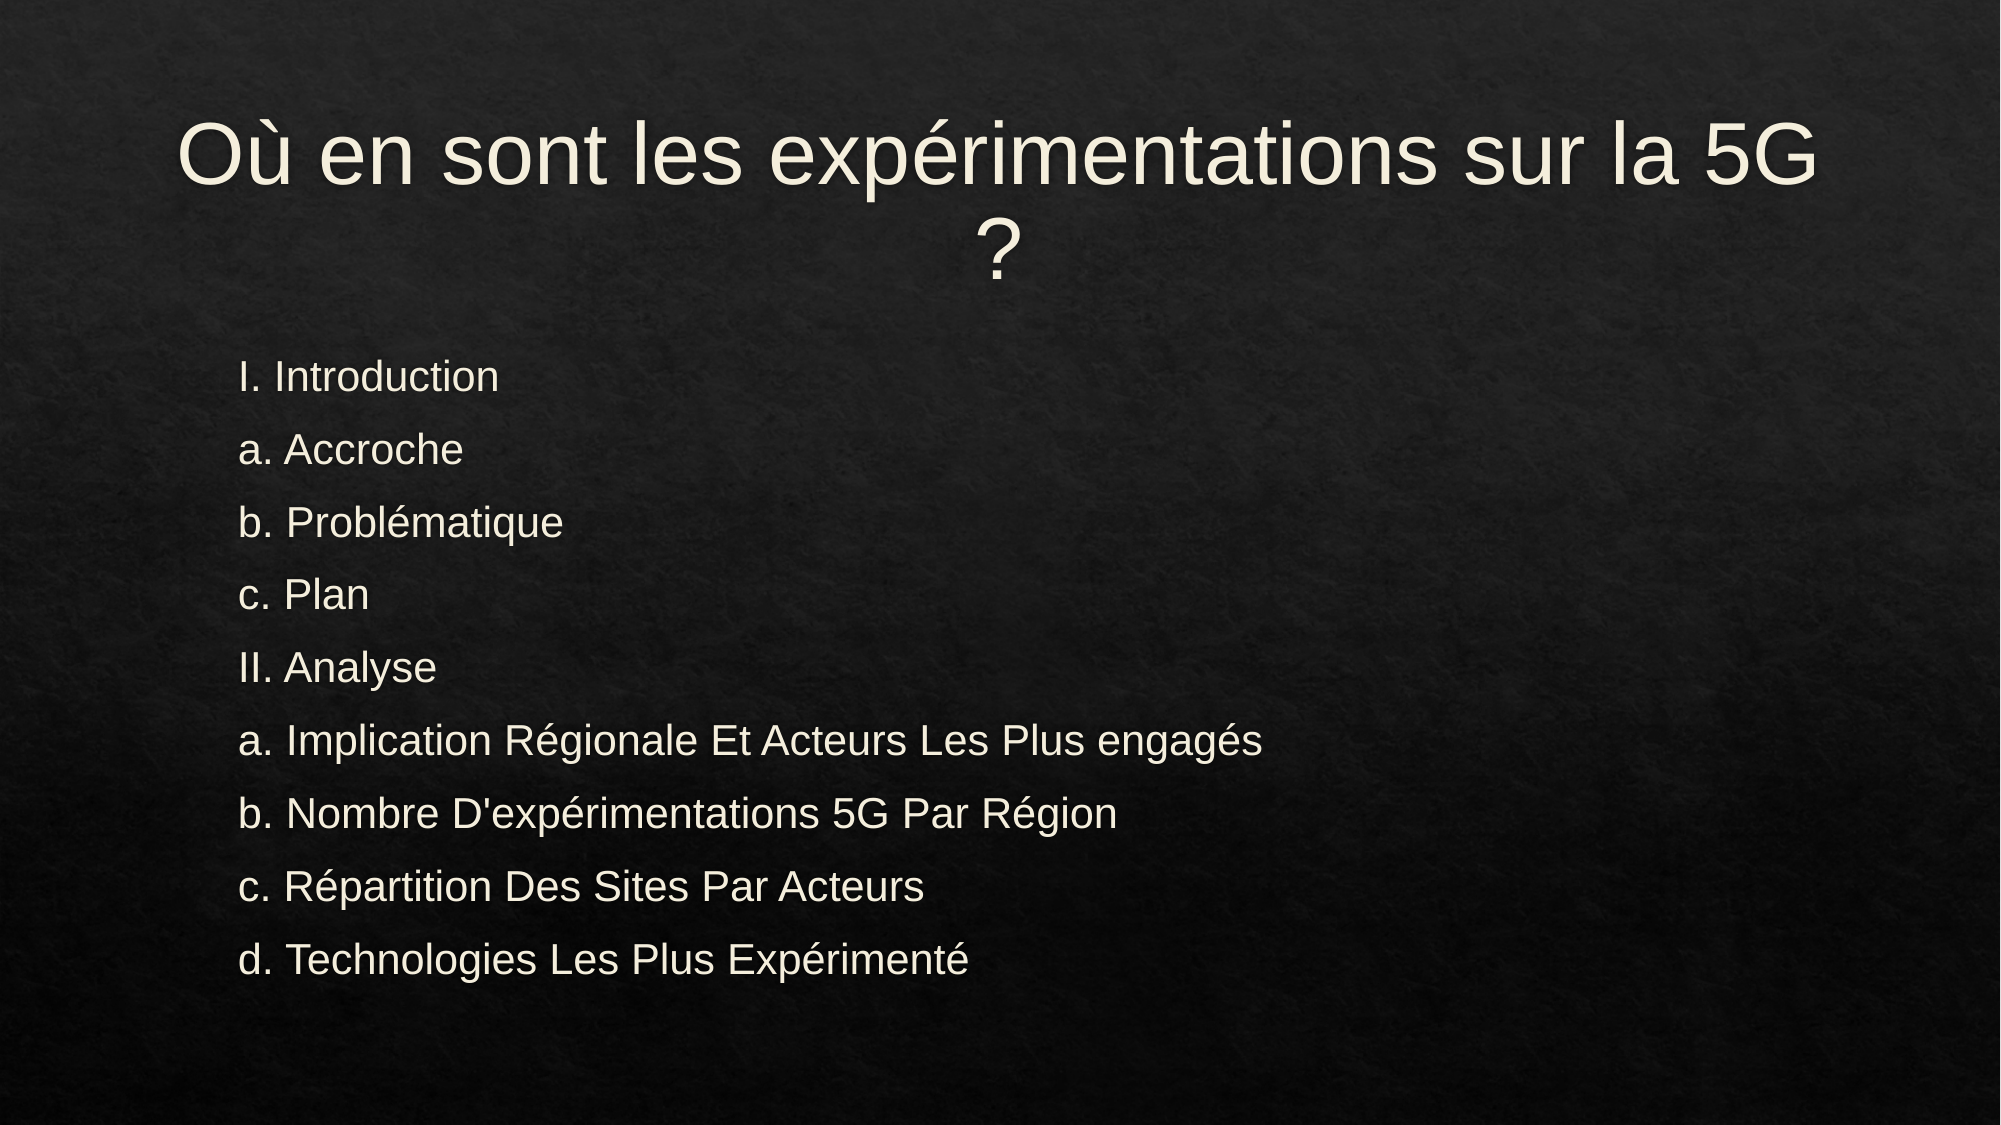

# Où en sont les expérimentations sur la 5G ?
I. Introduction
		a. Accroche
		b. Problématique
		c. Plan
II. Analyse
		a. Implication Régionale Et Acteurs Les Plus engagés
		b. Nombre D'expérimentations 5G Par Région
		c. Répartition Des Sites Par Acteurs
		d. Technologies Les Plus Expérimenté